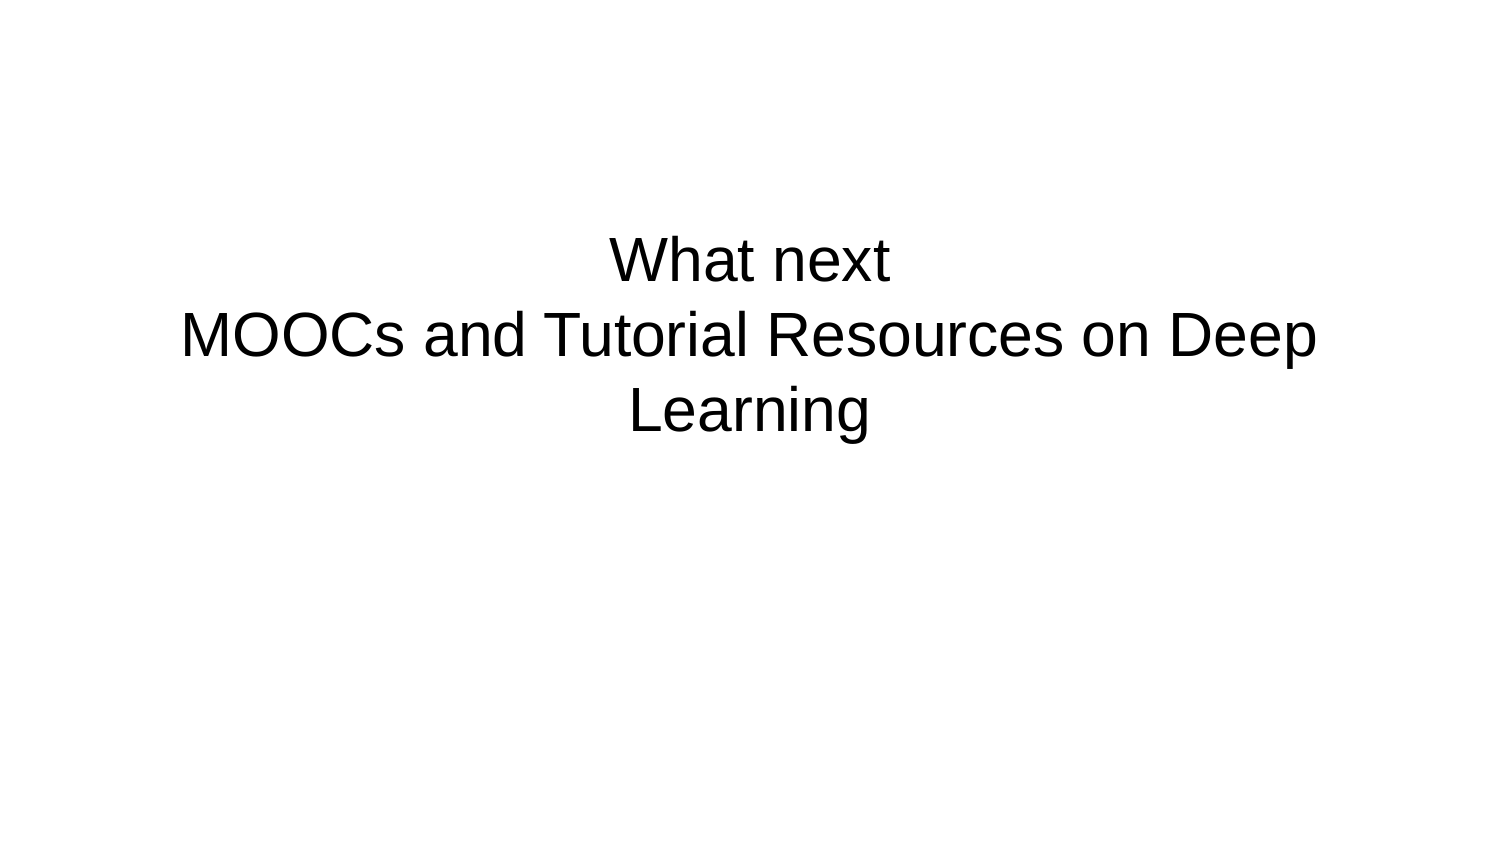

# What next
MOOCs and Tutorial Resources on Deep Learning